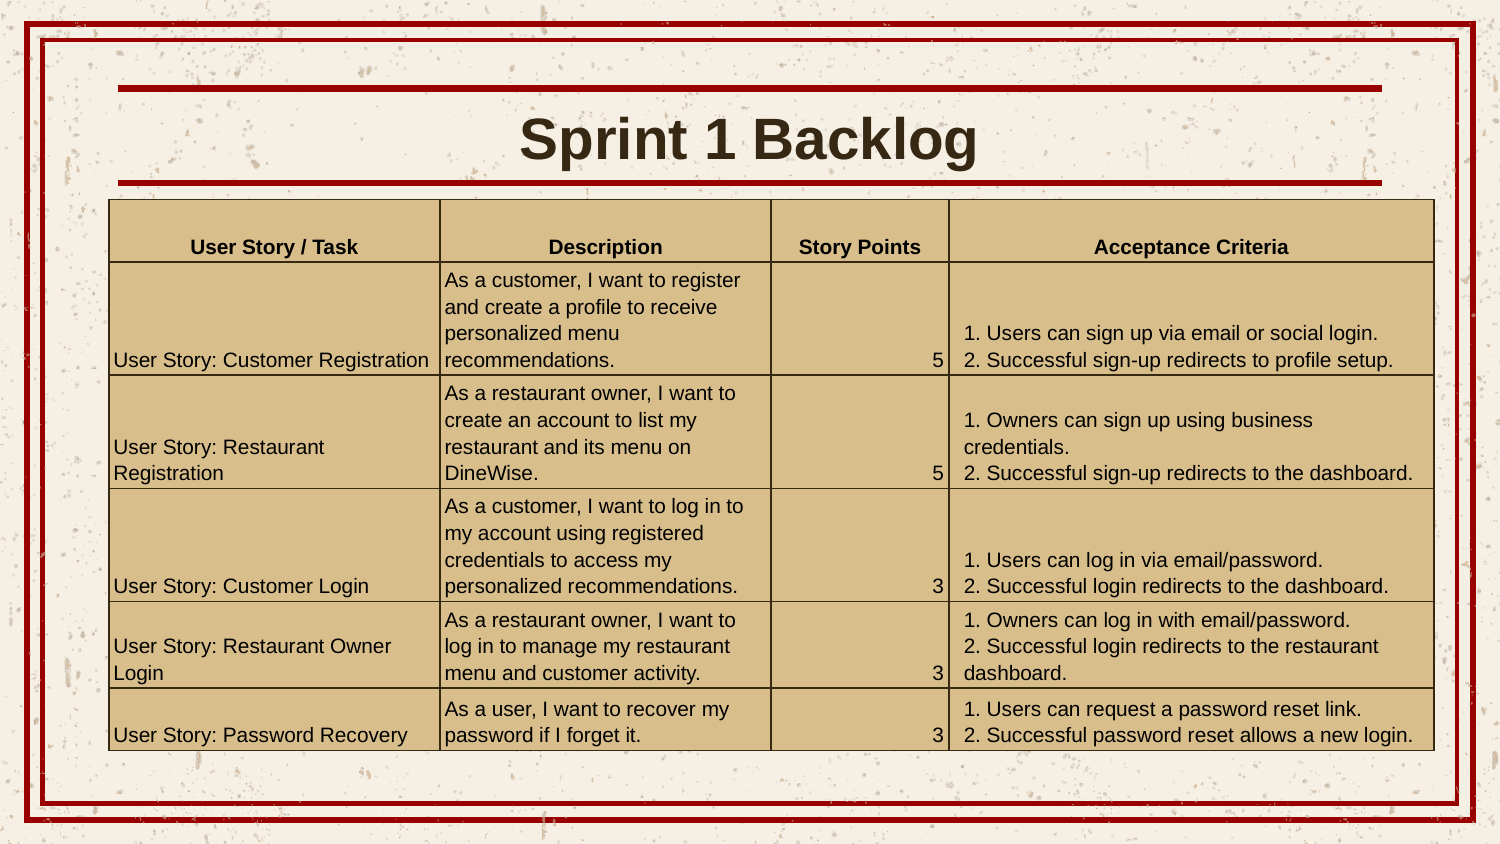

# Sprint 1 Backlog
| User Story / Task | Description | Story Points | Acceptance Criteria |
| --- | --- | --- | --- |
| User Story: Customer Registration | As a customer, I want to register and create a profile to receive personalized menu recommendations. | 5 | 1. Users can sign up via email or social login. 2. Successful sign-up redirects to profile setup. |
| User Story: Restaurant Registration | As a restaurant owner, I want to create an account to list my restaurant and its menu on DineWise. | 5 | 1. Owners can sign up using business credentials. 2. Successful sign-up redirects to the dashboard. |
| User Story: Customer Login | As a customer, I want to log in to my account using registered credentials to access my personalized recommendations. | 3 | 1. Users can log in via email/password. 2. Successful login redirects to the dashboard. |
| User Story: Restaurant Owner Login | As a restaurant owner, I want to log in to manage my restaurant menu and customer activity. | 3 | 1. Owners can log in with email/password. 2. Successful login redirects to the restaurant dashboard. |
| User Story: Password Recovery | As a user, I want to recover my password if I forget it. | 3 | 1. Users can request a password reset link. 2. Successful password reset allows a new login. |